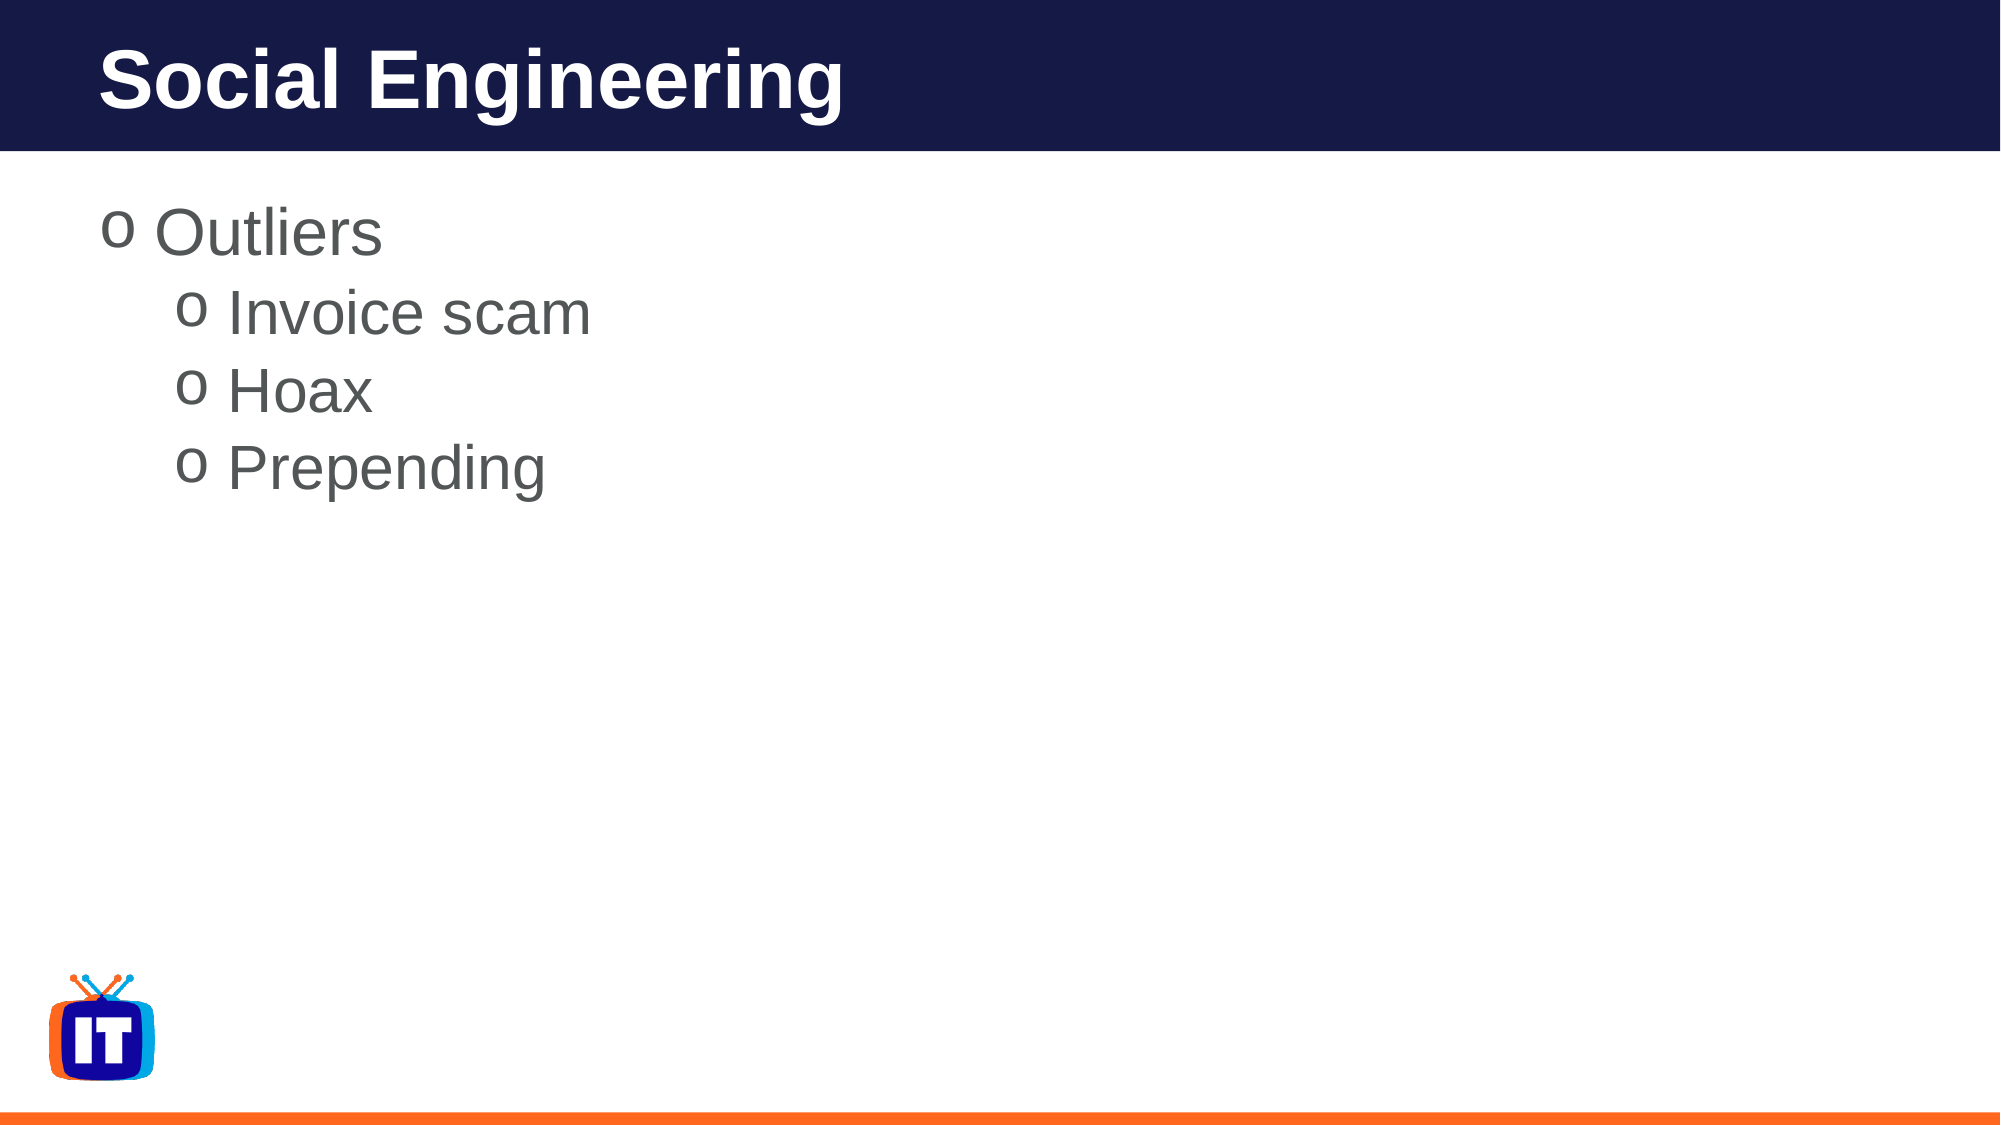

# Social Engineering
Outliers
 Invoice scam
 Hoax
 Prepending